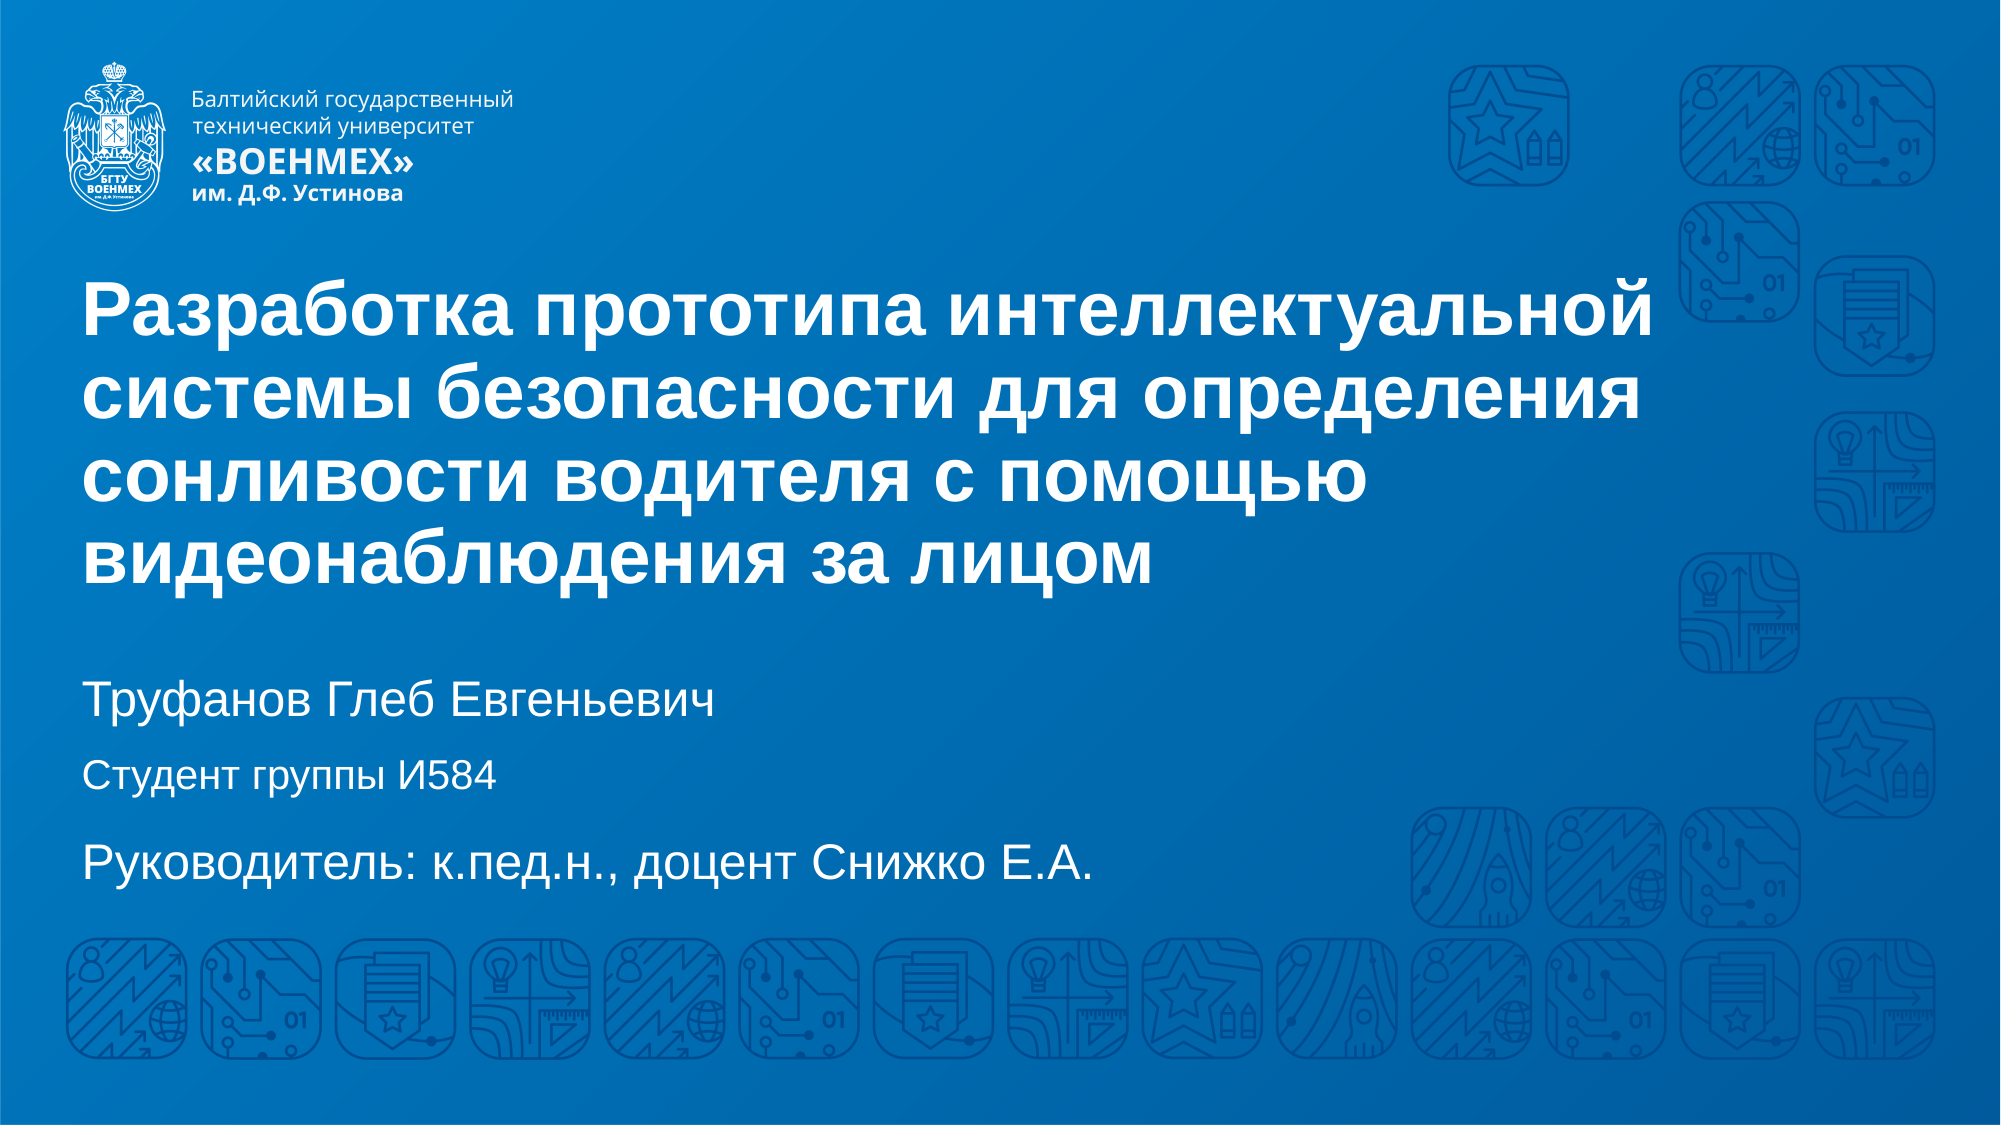

# Разработка прототипа интеллектуальной системы безопасности для определения сонливости водителя с помощью видеонаблюдения за лицом
Труфанов Глеб Евгеньевич
Студент группы И584
Руководитель: к.пед.н., доцент Снижко Е.А.